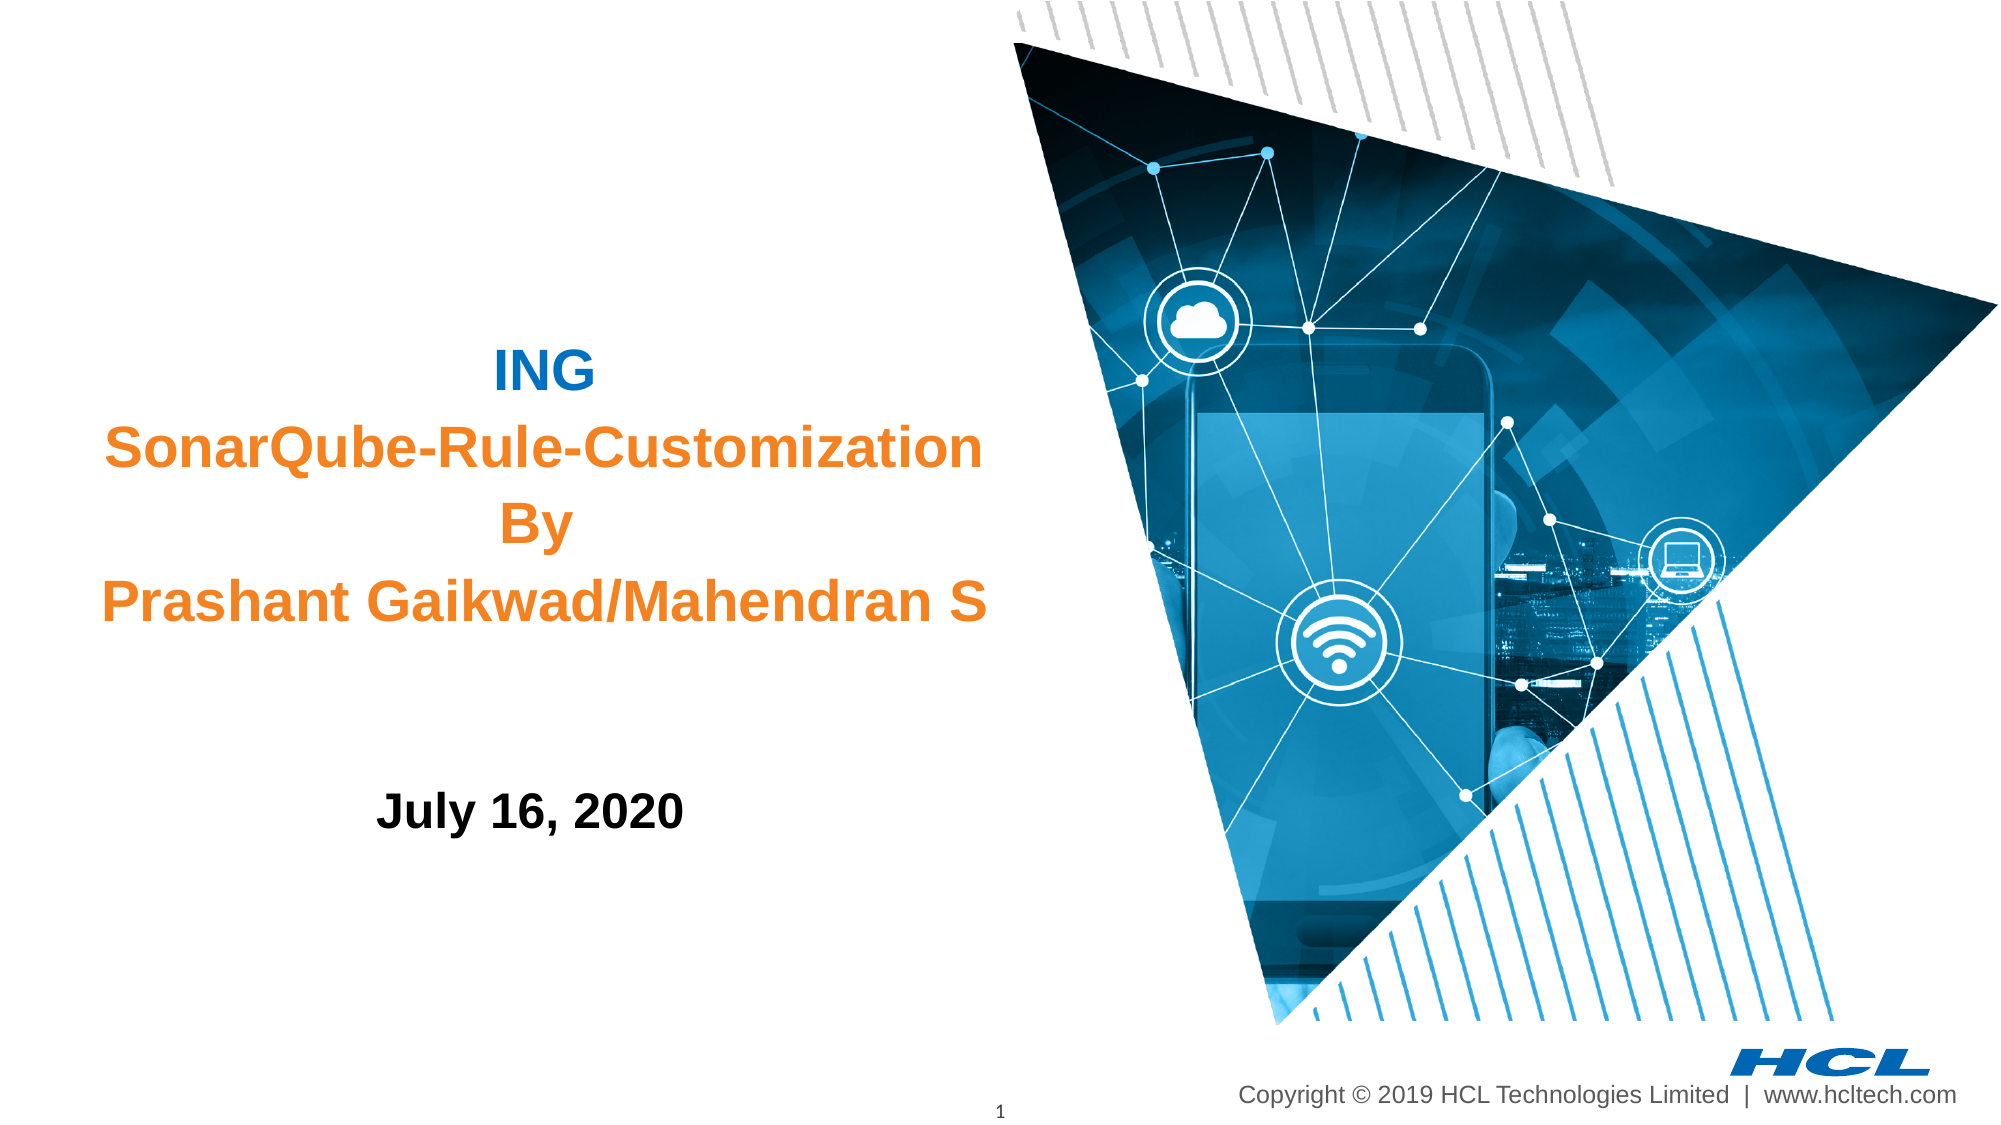

ING
SonarQube-Rule-Customization
By
Prashant Gaikwad/Mahendran S
July 16, 2020
1